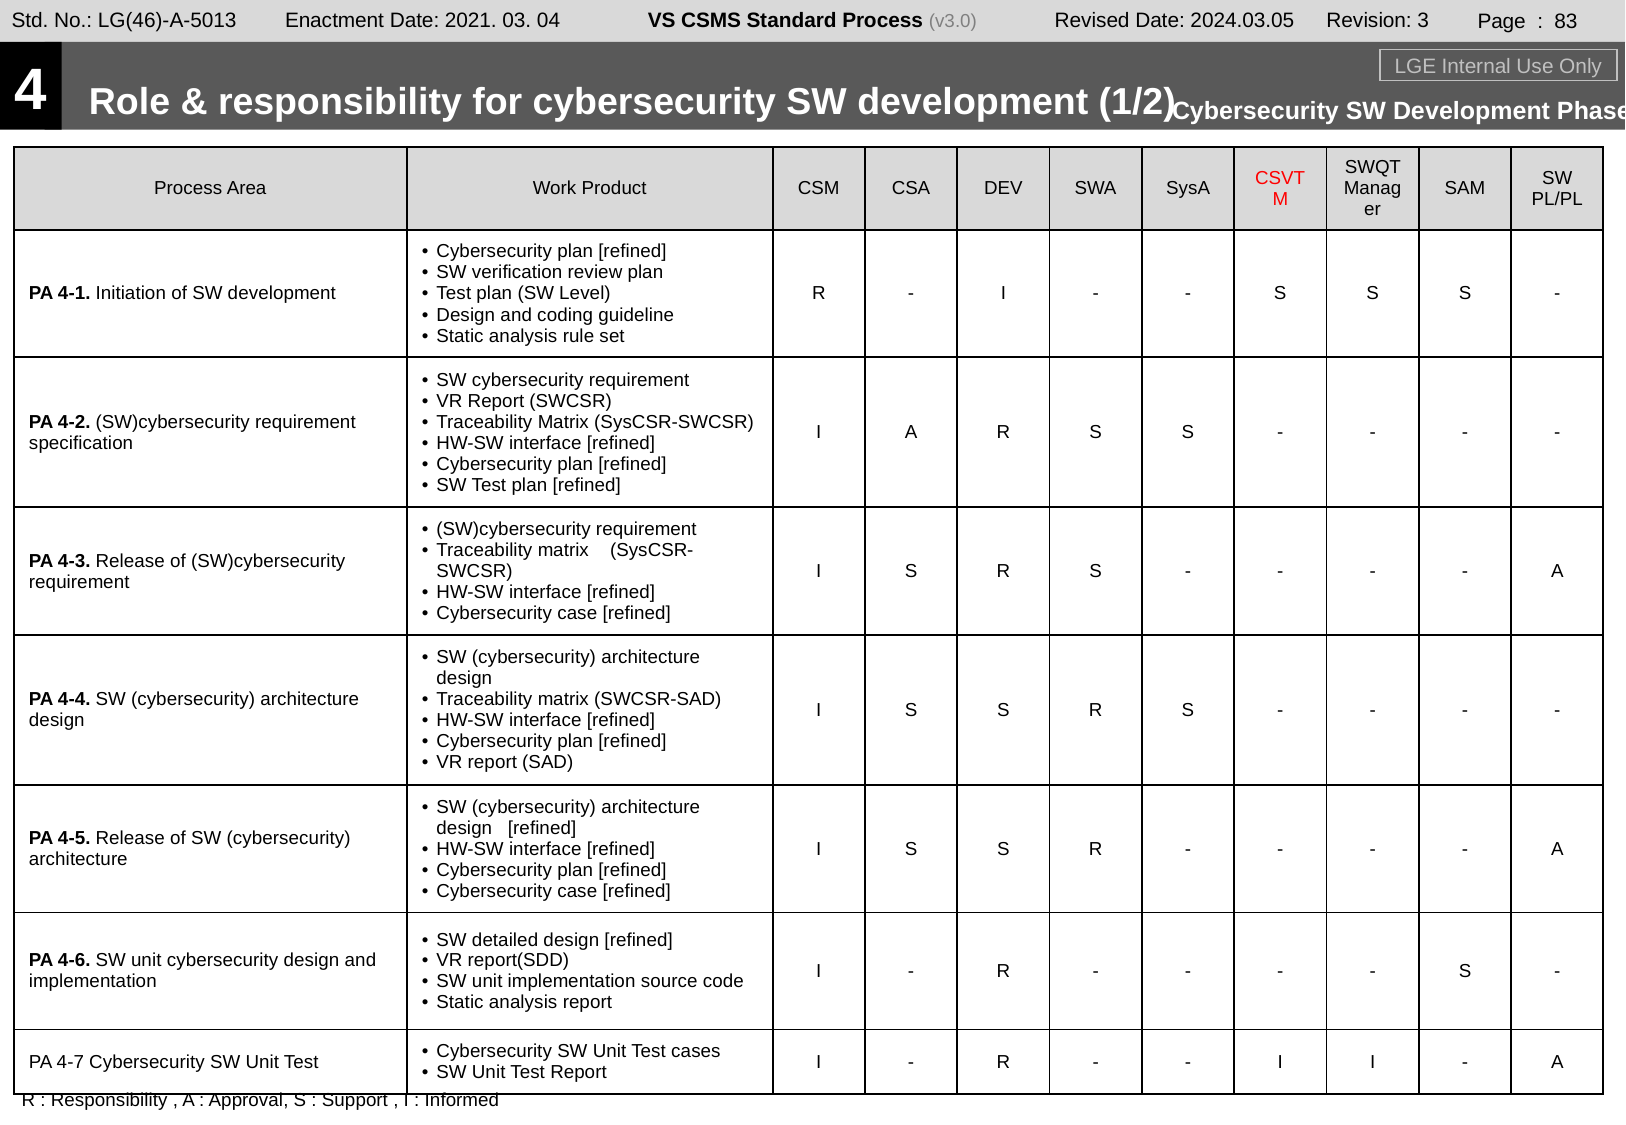

Page  :  83
4
Role & responsibility for cybersecurity SW development (1/2)
LGE Internal Use Only
Cybersecurity SW Development Phase
| Process Area | Work Product | CSM | CSA | DEV | SWA | SysA | CSVTM | SWQT Manager | SAM | SW PL/PL |
| --- | --- | --- | --- | --- | --- | --- | --- | --- | --- | --- |
| PA 4-1. Initiation of SW development | Cybersecurity plan [refined] SW verification review plan Test plan (SW Level) Design and coding guideline Static analysis rule set | R | - | I | - | - | S | S | S | - |
| PA 4-2. (SW)cybersecurity requirement specification | SW cybersecurity requirement VR Report (SWCSR) Traceability Matrix (SysCSR-SWCSR) HW-SW interface [refined] Cybersecurity plan [refined] SW Test plan [refined] | I | A | R | S | S | - | - | - | - |
| PA 4-3. Release of (SW)cybersecurity requirement | (SW)cybersecurity requirement Traceability matrix (SysCSR-SWCSR) HW-SW interface [refined] Cybersecurity case [refined] | I | S | R | S | - | - | - | - | A |
| PA 4-4. SW (cybersecurity) architecture design | SW (cybersecurity) architecture design Traceability matrix (SWCSR-SAD) HW-SW interface [refined] Cybersecurity plan [refined] VR report (SAD) | I | S | S | R | S | - | - | - | - |
| PA 4-5. Release of SW (cybersecurity) architecture | SW (cybersecurity) architecture design [refined] HW-SW interface [refined] Cybersecurity plan [refined] Cybersecurity case [refined] | I | S | S | R | - | - | - | - | A |
| PA 4-6. SW unit cybersecurity design and implementation | SW detailed design [refined] VR report(SDD) SW unit implementation source code Static analysis report | I | - | R | - | - | - | - | S | - |
| PA 4-7 Cybersecurity SW Unit Test | Cybersecurity SW Unit Test cases SW Unit Test Report | I | - | R | - | - | I | I | - | A |
R : Responsibility , A : Approval, S : Support , I : Informed